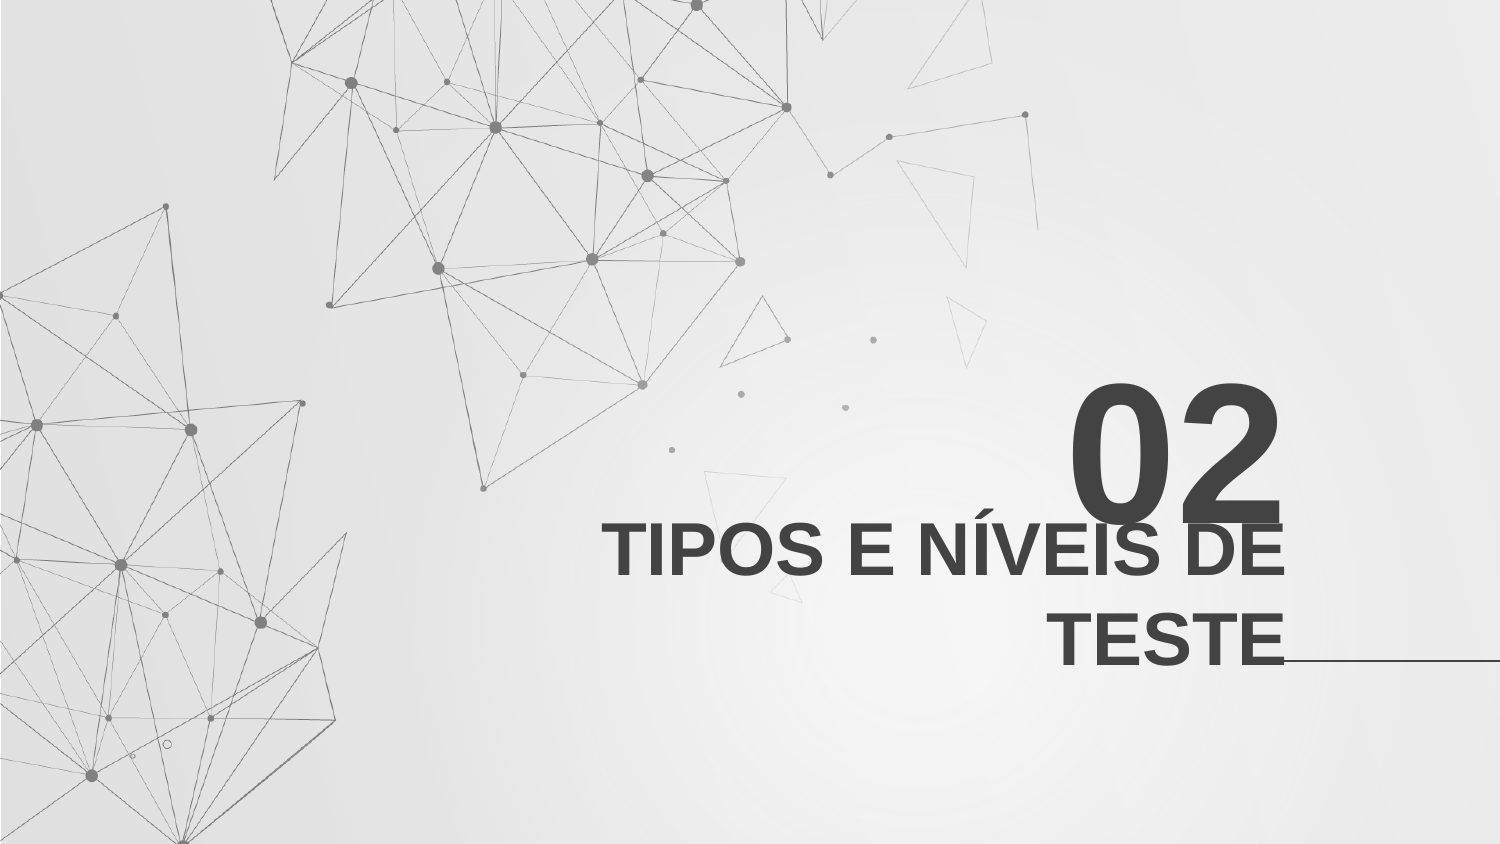

02
# TIPOS E NÍVEIS DE TESTE